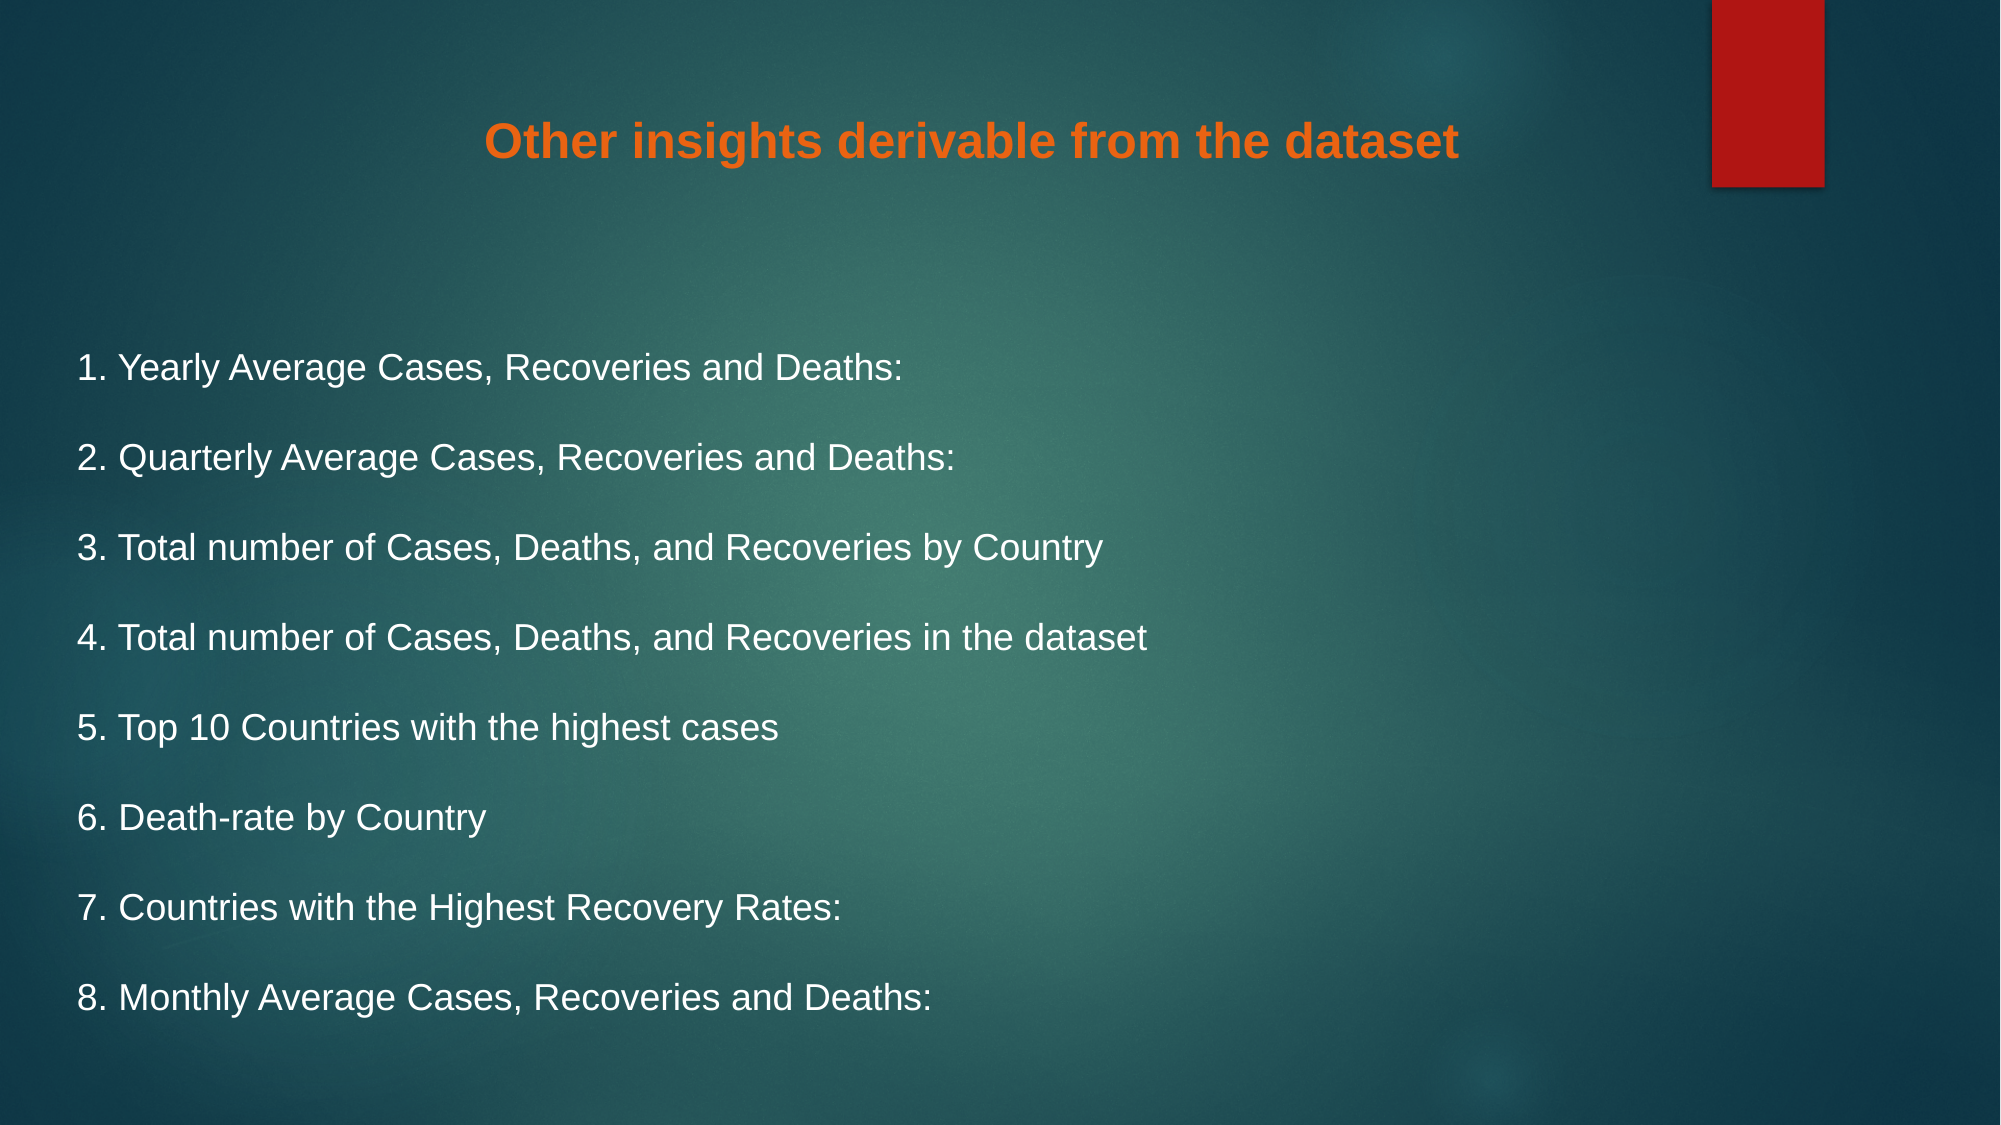

# Other insights derivable from the dataset
1. Yearly Average Cases, Recoveries and Deaths:

2. Quarterly Average Cases, Recoveries and Deaths:

3. Total number of Cases, Deaths, and Recoveries by Country

4. Total number of Cases, Deaths, and Recoveries in the dataset

5. Top 10 Countries with the highest cases
6. Death-rate by Country

7. Countries with the Highest Recovery Rates:

8. Monthly Average Cases, Recoveries and Deaths: